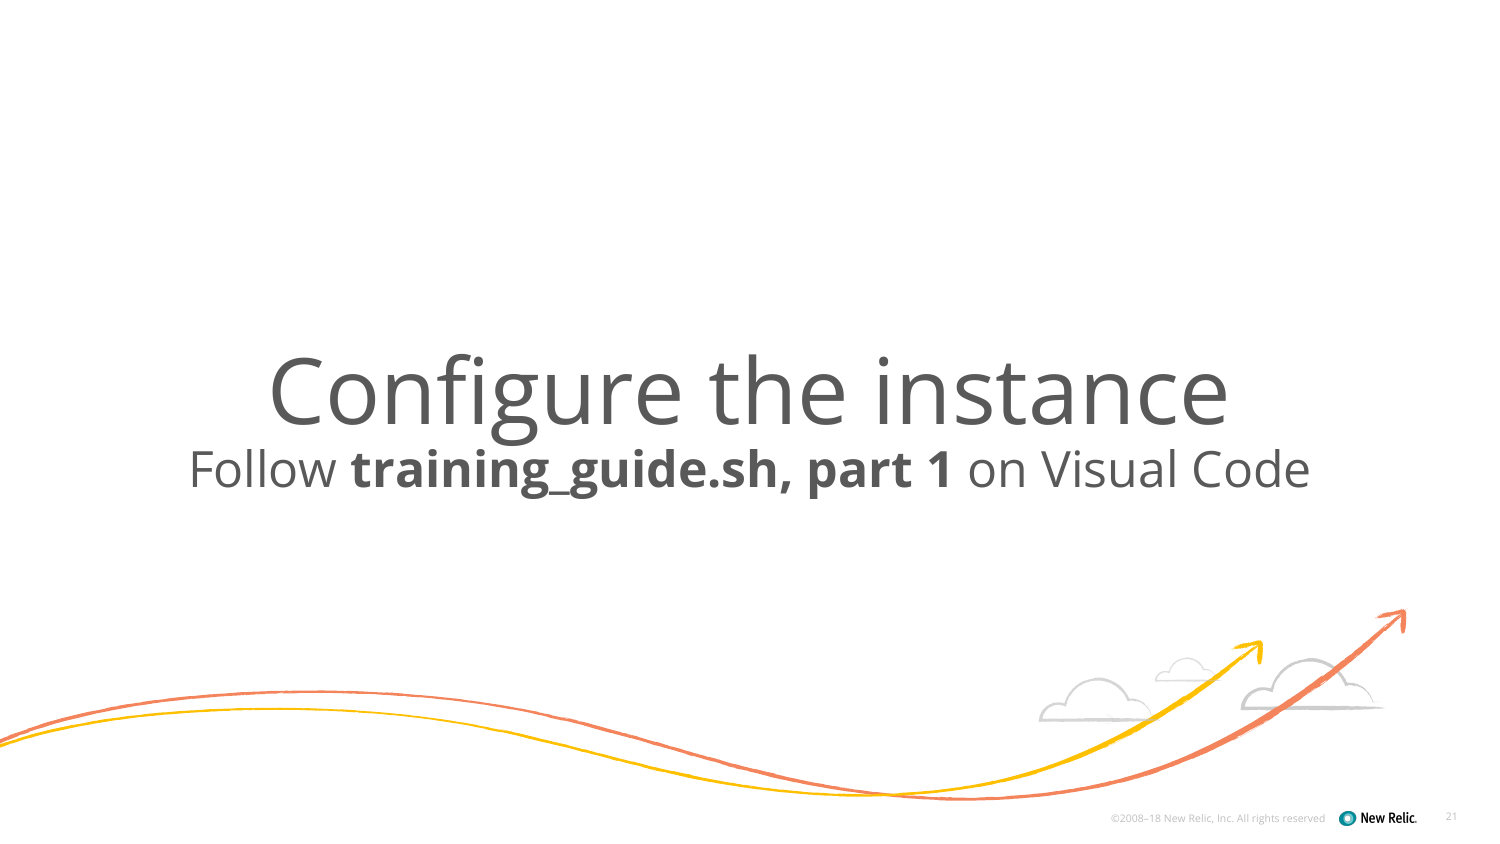

Configure the instance
Follow training_guide.sh, part 1 on Visual Code
21